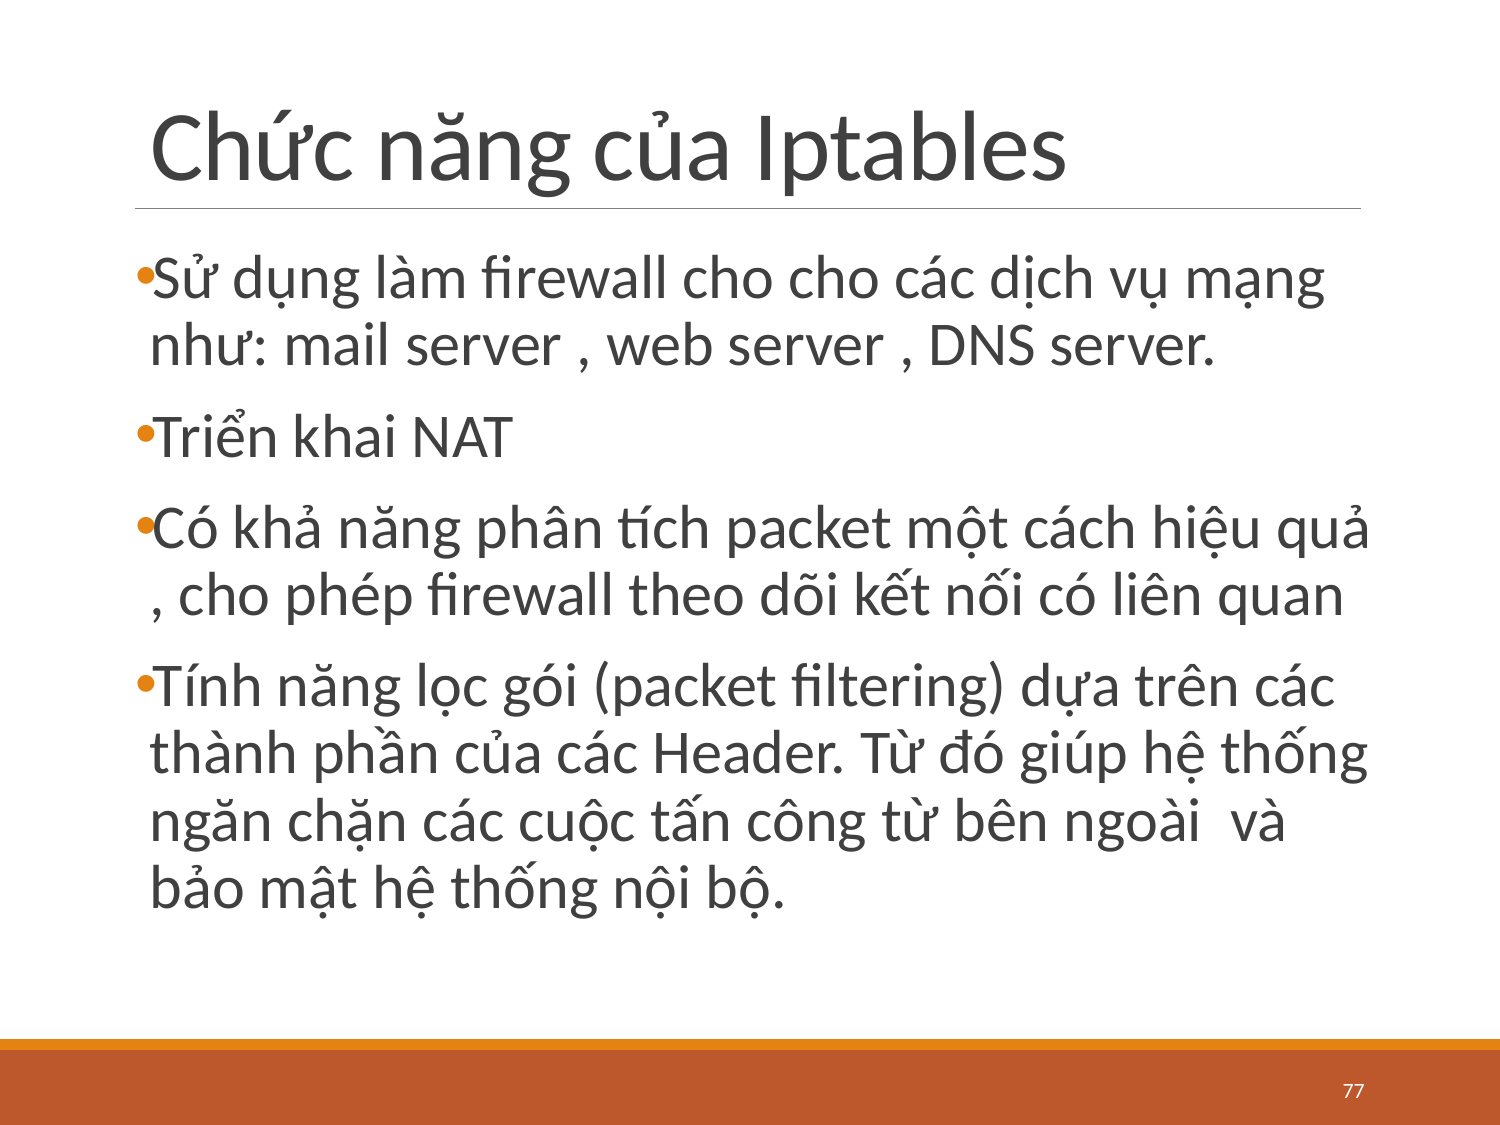

# Chức năng của Iptables
Sử dụng làm firewall cho cho các dịch vụ mạng như: mail server , web server , DNS server.
Triển khai NAT
Có khả năng phân tích packet một cách hiệu quả , cho phép firewall theo dõi kết nối có liên quan
Tính năng lọc gói (packet filtering) dựa trên các thành phần của các Header. Từ đó giúp hệ thống ngăn chặn các cuộc tấn công từ bên ngoài  và bảo mật hệ thống nội bộ.
77